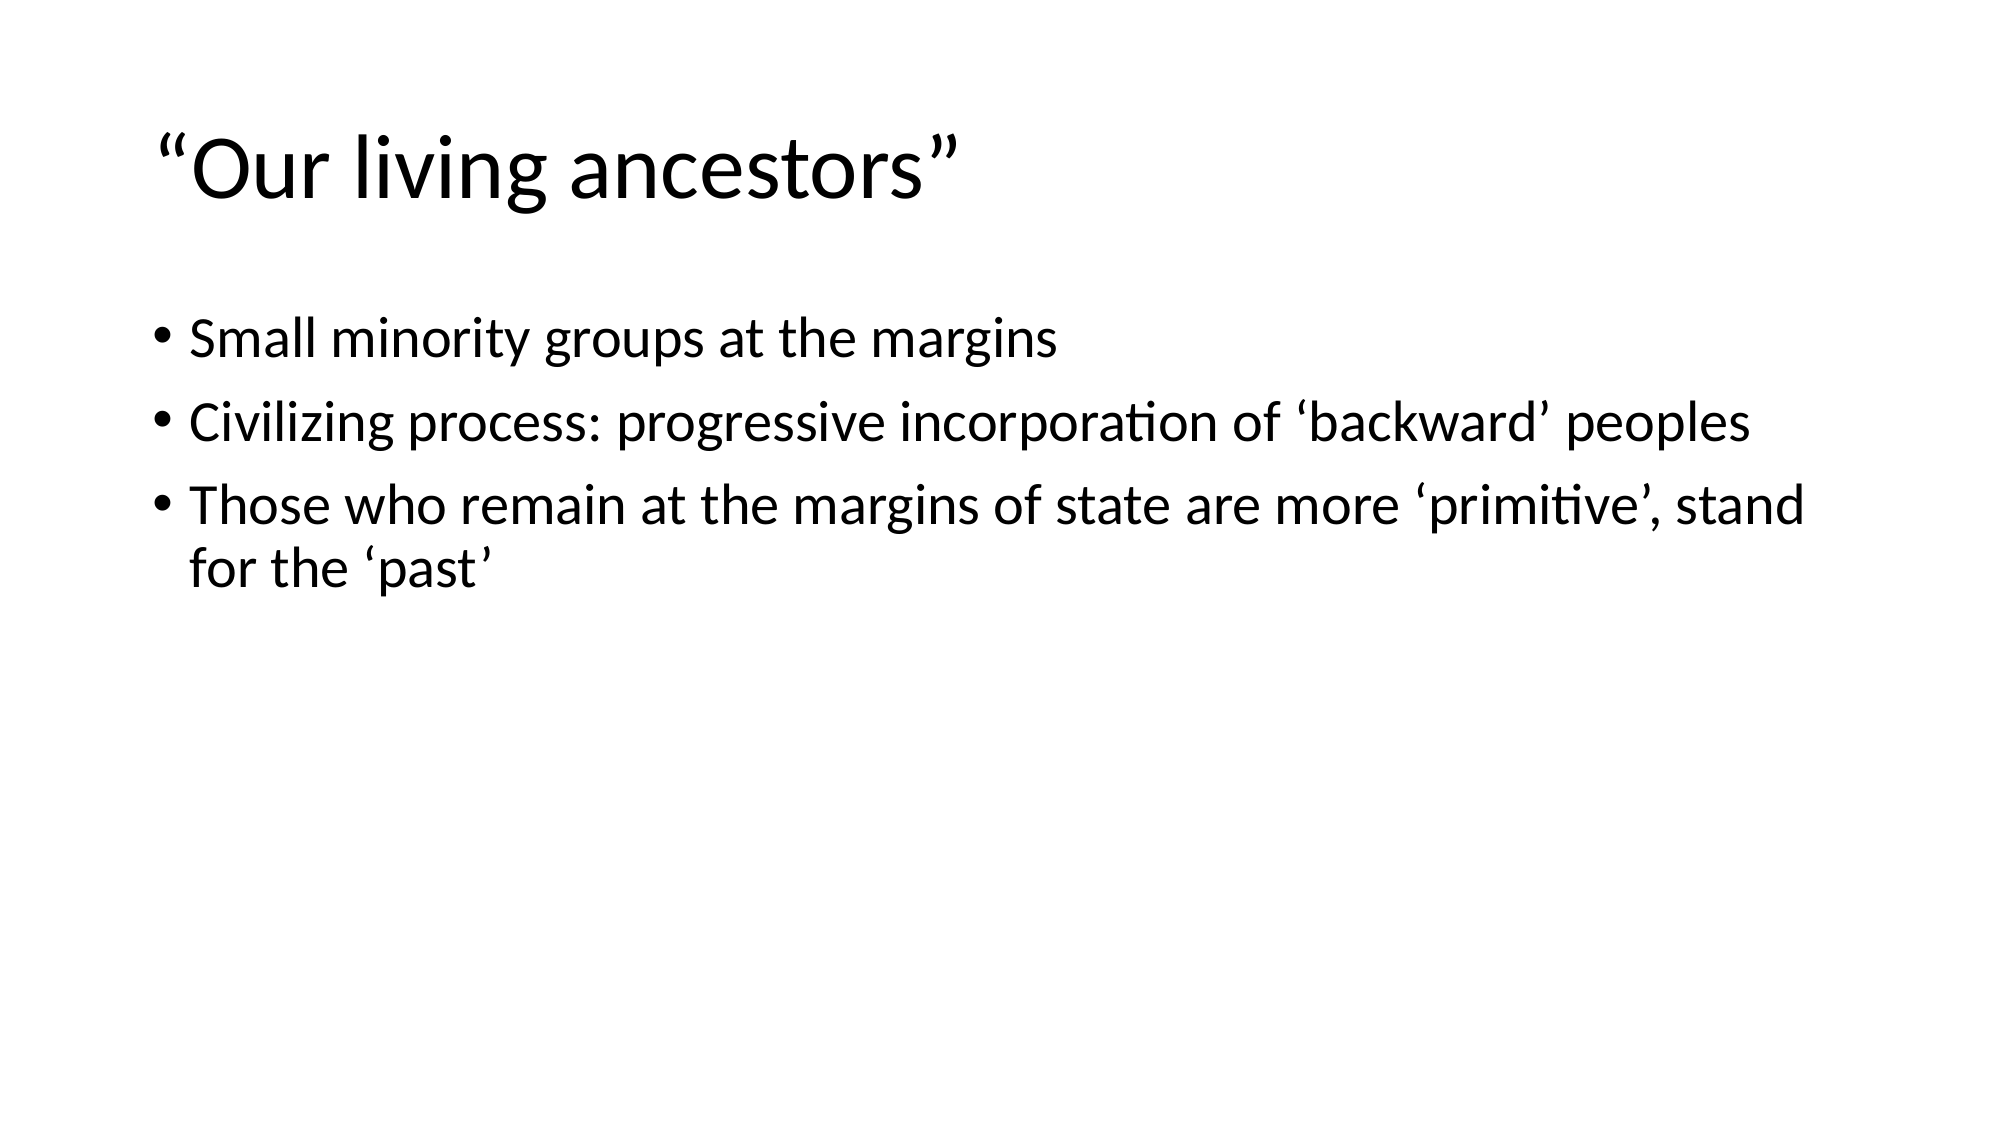

# “Our living ancestors”
Small minority groups at the margins
Civilizing process: progressive incorporation of ‘backward’ peoples
Those who remain at the margins of state are more ‘primitive’, stand for the ‘past’